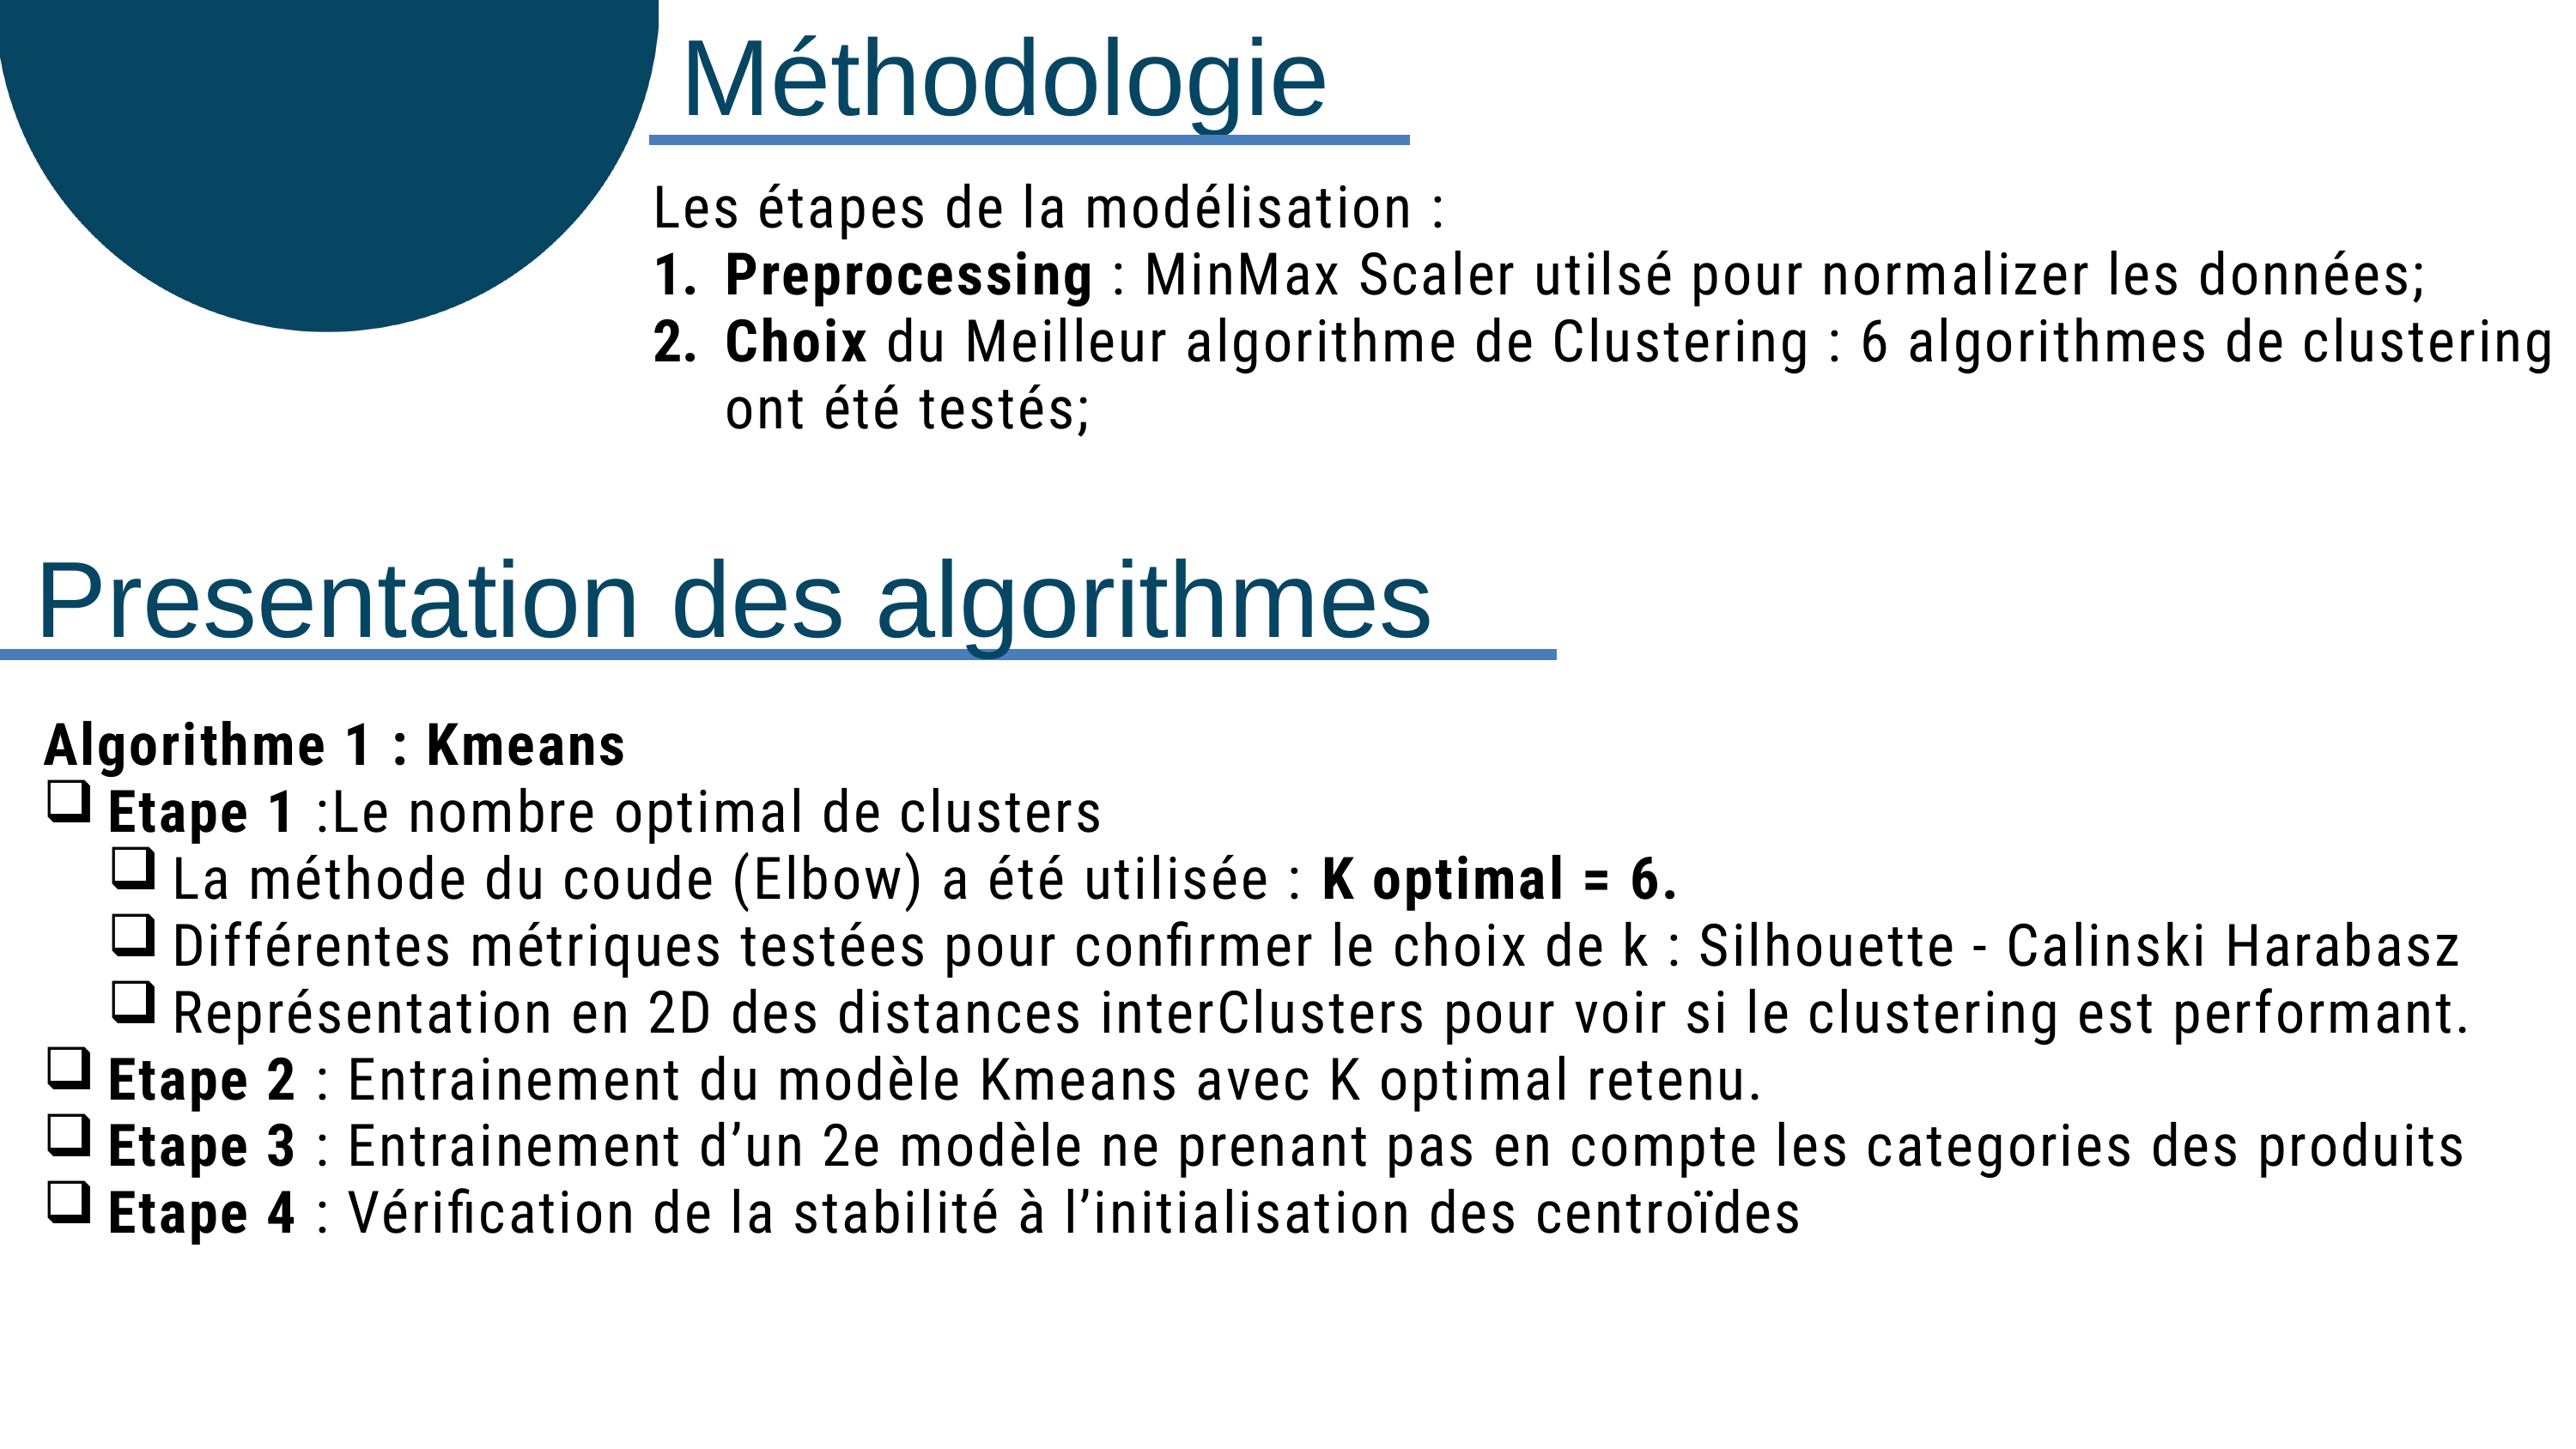

Méthodologie
Les étapes de la modélisation :
Preprocessing : MinMax Scaler utilsé pour normalizer les données;
Choix du Meilleur algorithme de Clustering : 6 algorithmes de clustering ont été testés;
DATA
Presentation des algorithmes
Algorithme 1 : Kmeans
Etape 1 :Le nombre optimal de clusters
La méthode du coude (Elbow) a été utilisée : K optimal = 6.
Différentes métriques testées pour confirmer le choix de k : Silhouette - Calinski Harabasz
Représentation en 2D des distances interClusters pour voir si le clustering est performant.
Etape 2 : Entrainement du modèle Kmeans avec K optimal retenu.
Etape 3 : Entrainement d’un 2e modèle ne prenant pas en compte les categories des produits
Etape 4 : Vérification de la stabilité à l’initialisation des centroïdes